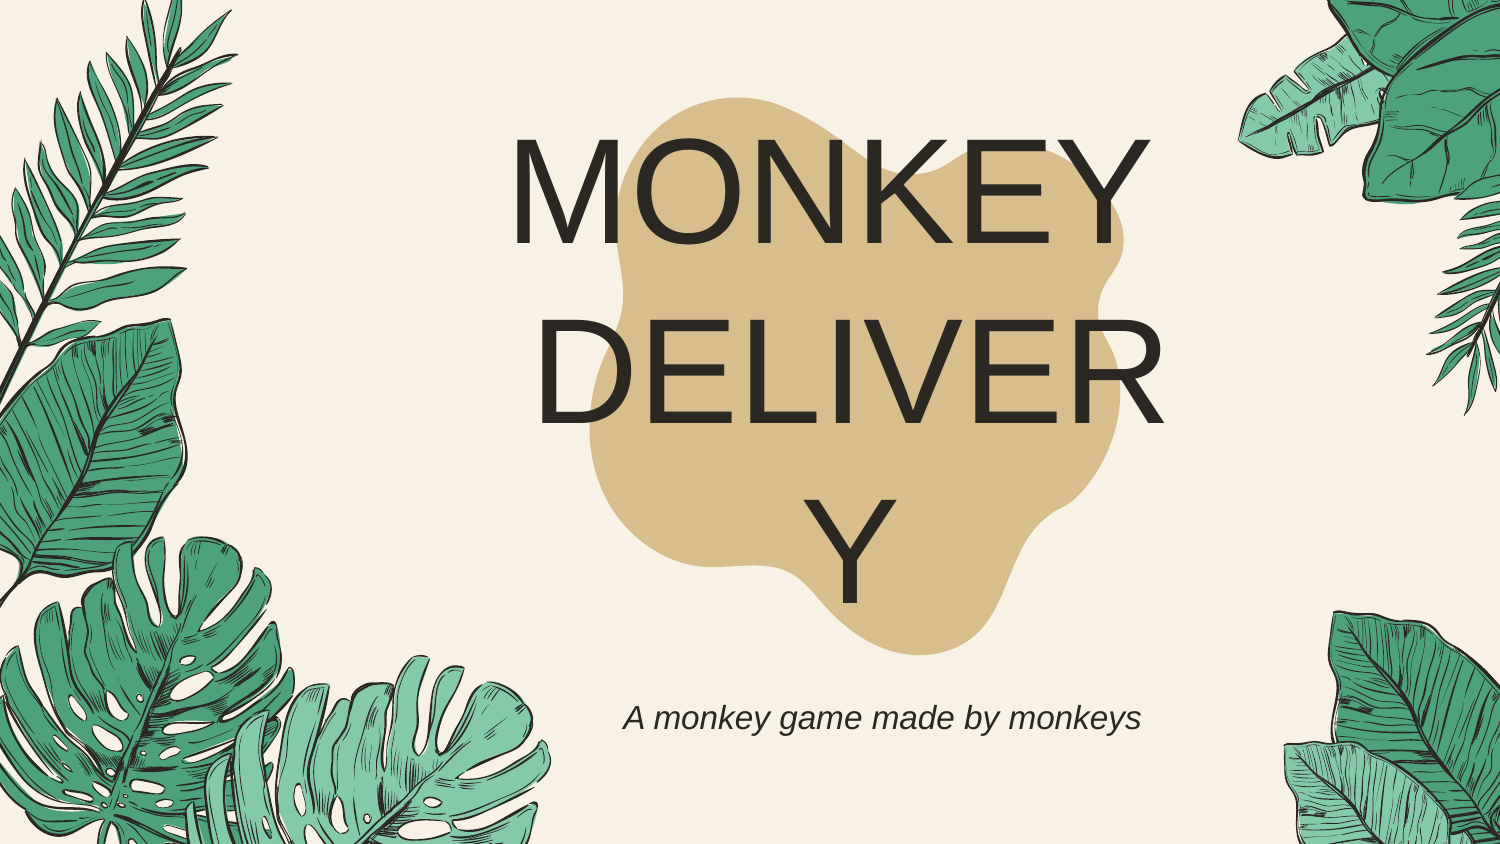

# MONKEY DELIVERY
A monkey game made by monkeys